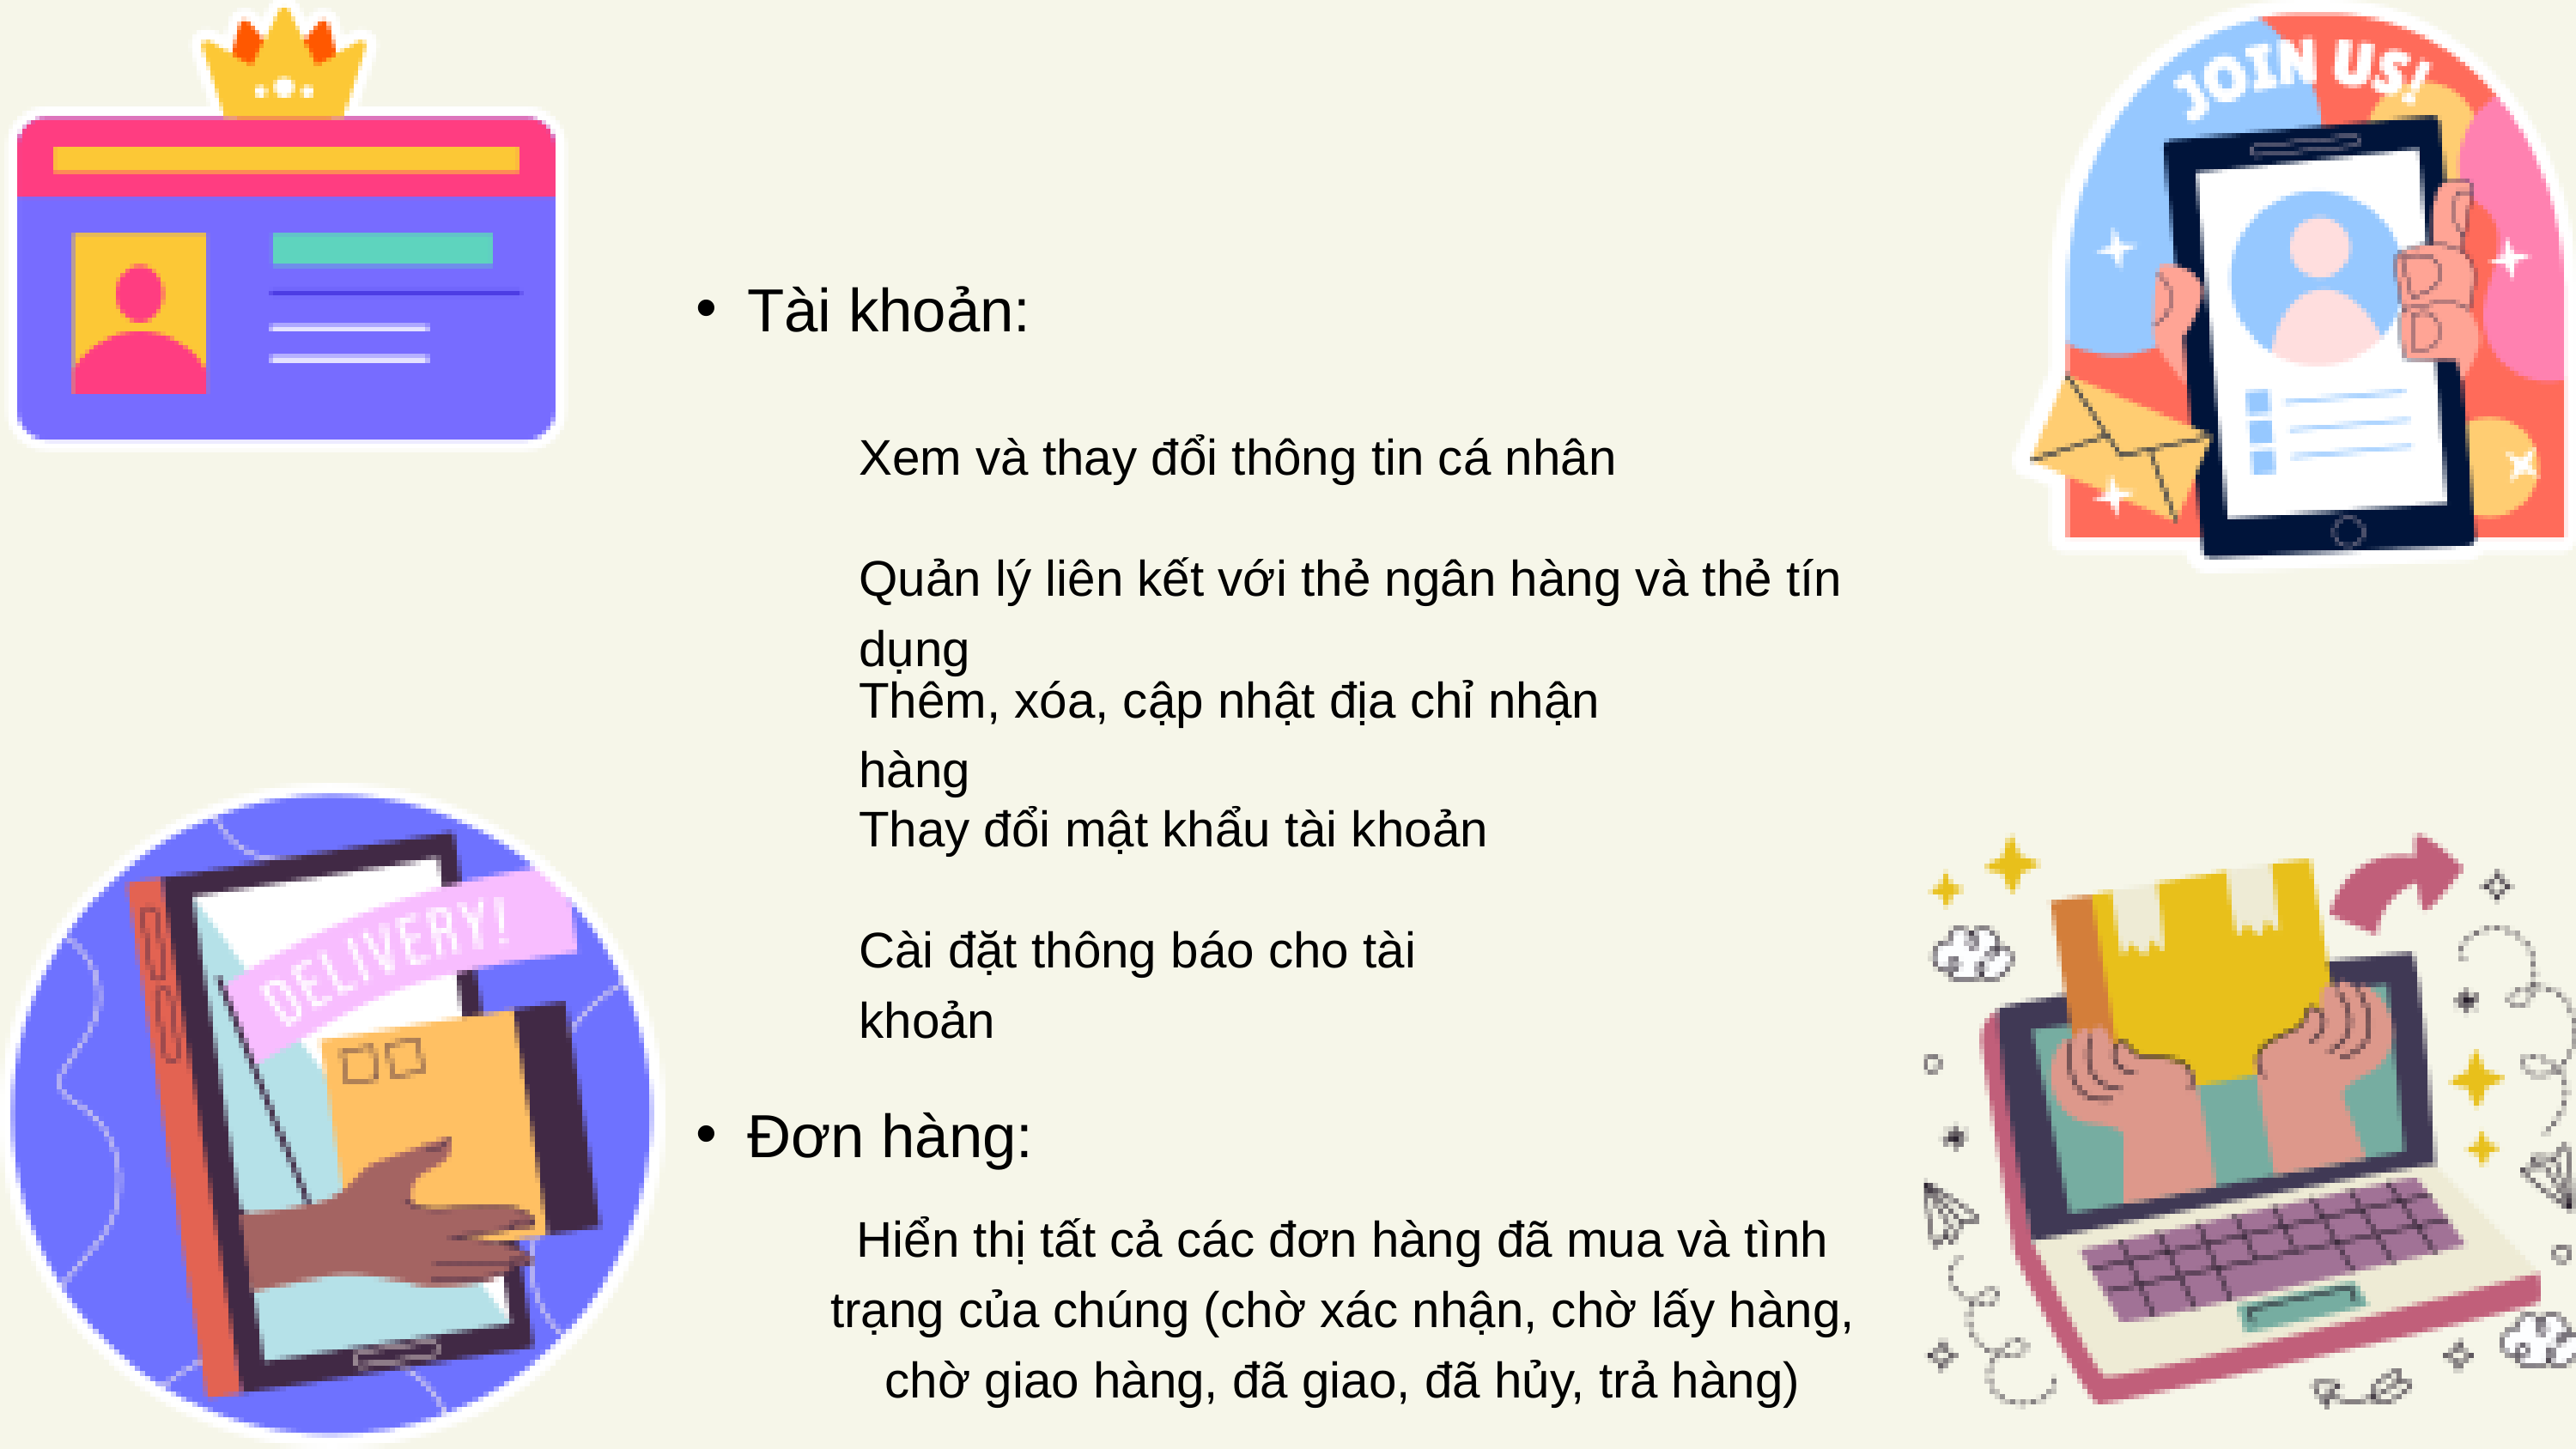

Tài khoản:
Xem và thay đổi thông tin cá nhân
Quản lý liên kết với thẻ ngân hàng và thẻ tín dụng
Thêm, xóa, cập nhật địa chỉ nhận hàng

Thay đổi mật khẩu tài khoản

Cài đặt thông báo cho tài khoản
Đơn hàng:
Hiển thị tất cả các đơn hàng đã mua và tình trạng của chúng (chờ xác nhận, chờ lấy hàng, chờ giao hàng, đã giao, đã hủy, trả hàng)